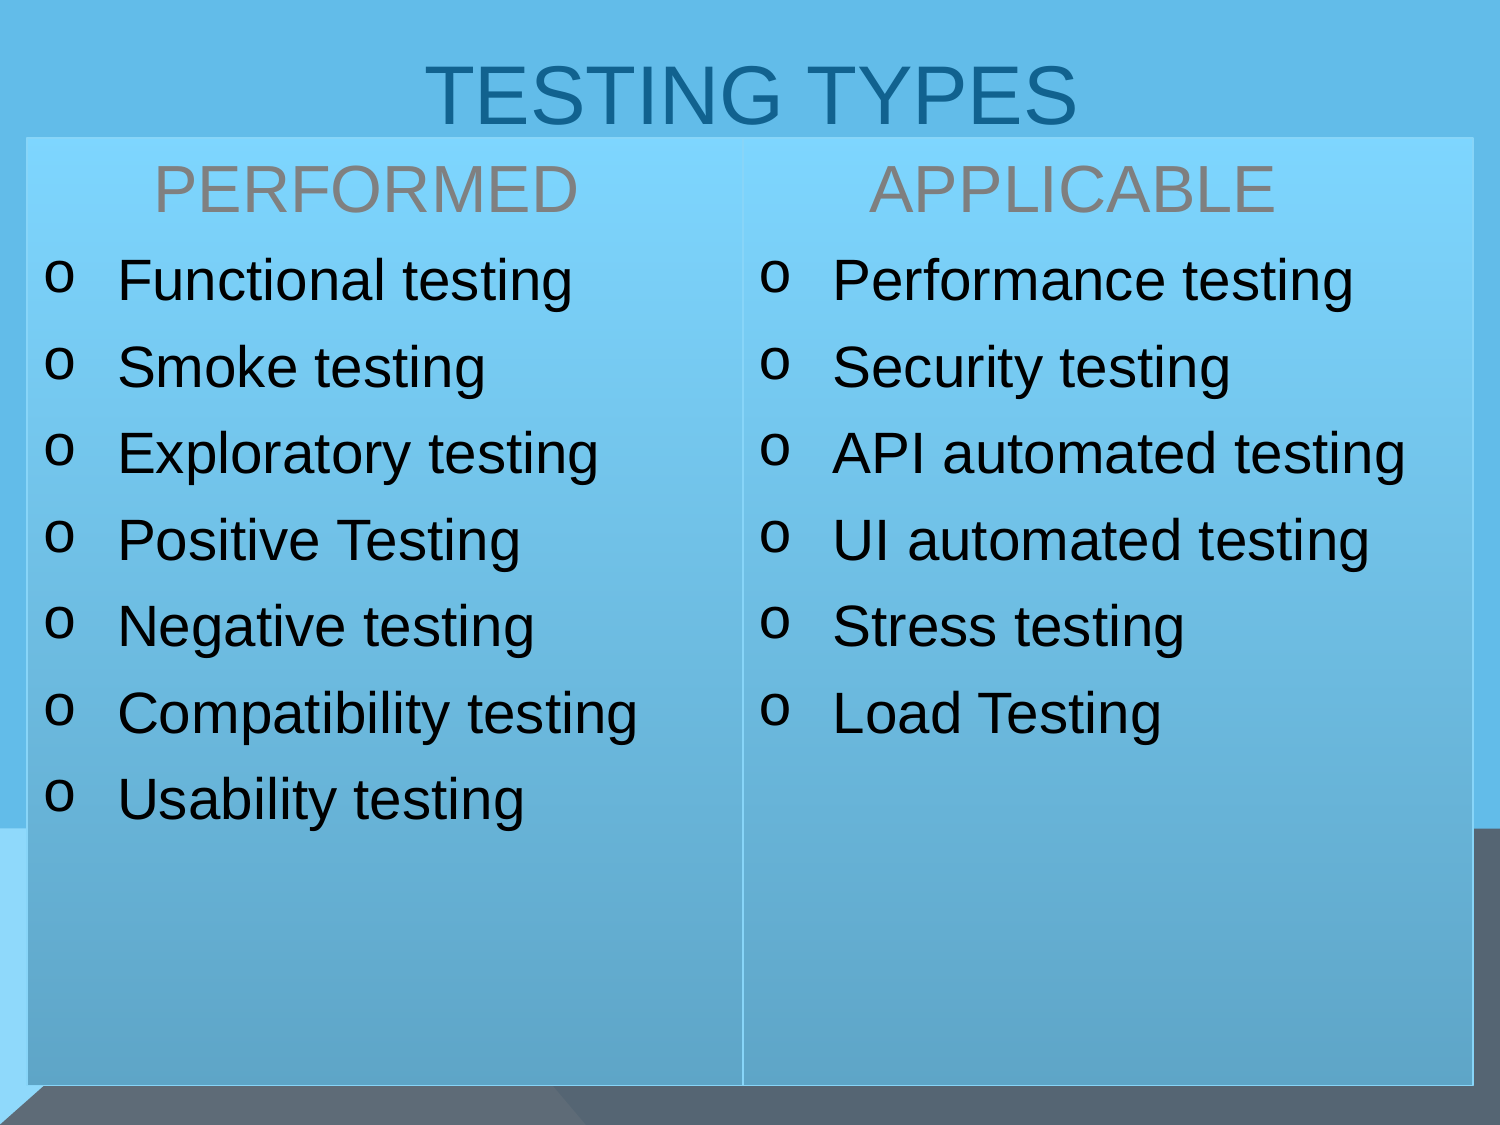

# Testing types
      PERFORMED
Functional testing
Smoke testing
Exploratory testing
Positive Testing
Negative testing
Compatibility testing
Usability testing
	   APPLICABLE
Performance testing
Security testing
API automated testing
UI automated testing
Stress testing
Load Testing